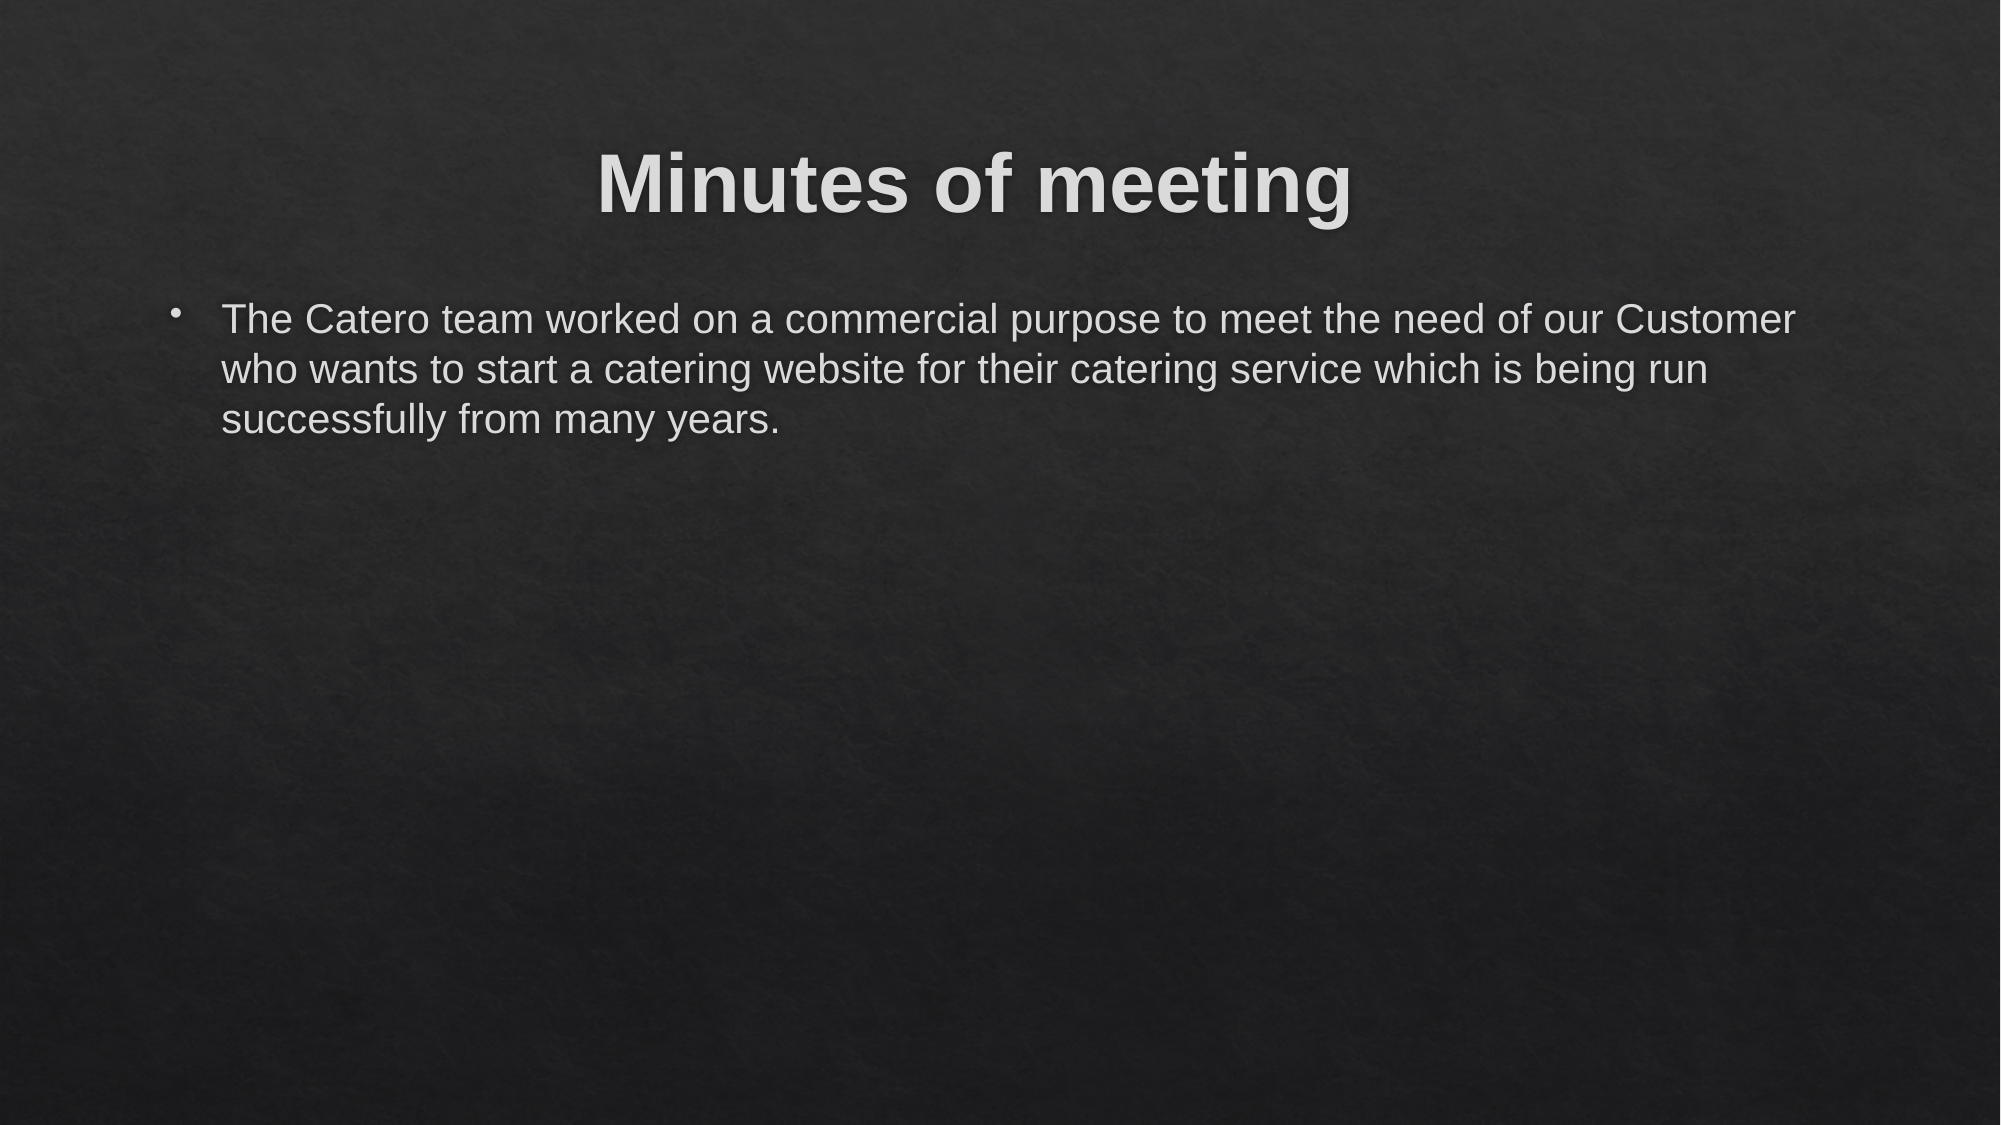

# Minutes of meeting
The Catero team worked on a commercial purpose to meet the need of our Customer who wants to start a catering website for their catering service which is being run successfully from many years.